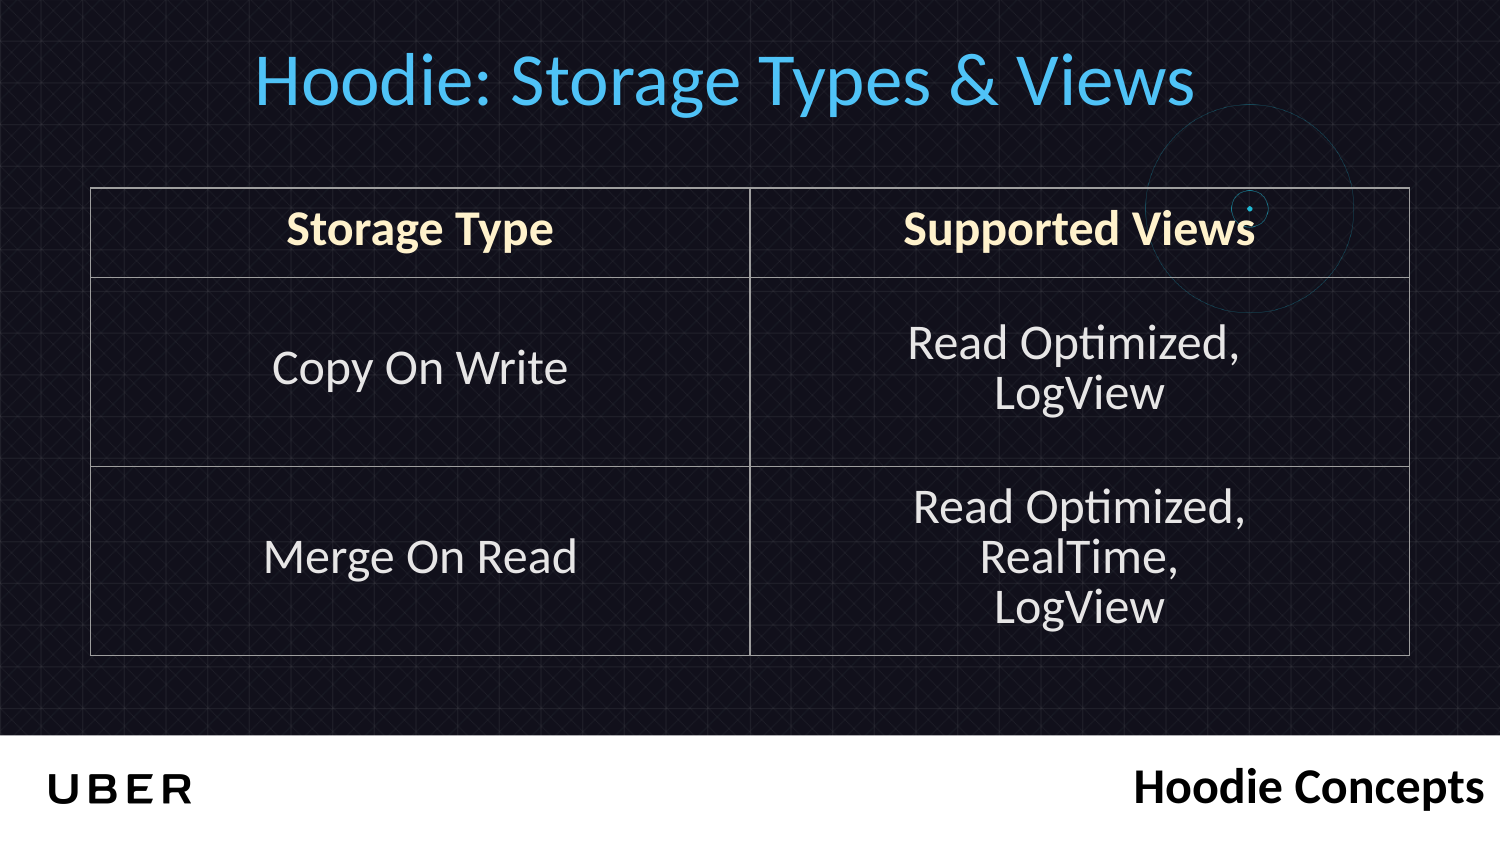

Hoodie: Storage Types & Views
| Storage Type | Supported Views |
| --- | --- |
| Copy On Write | Read Optimized, LogView |
| Merge On Read | Read Optimized, RealTime, LogView |
Hoodie Concepts